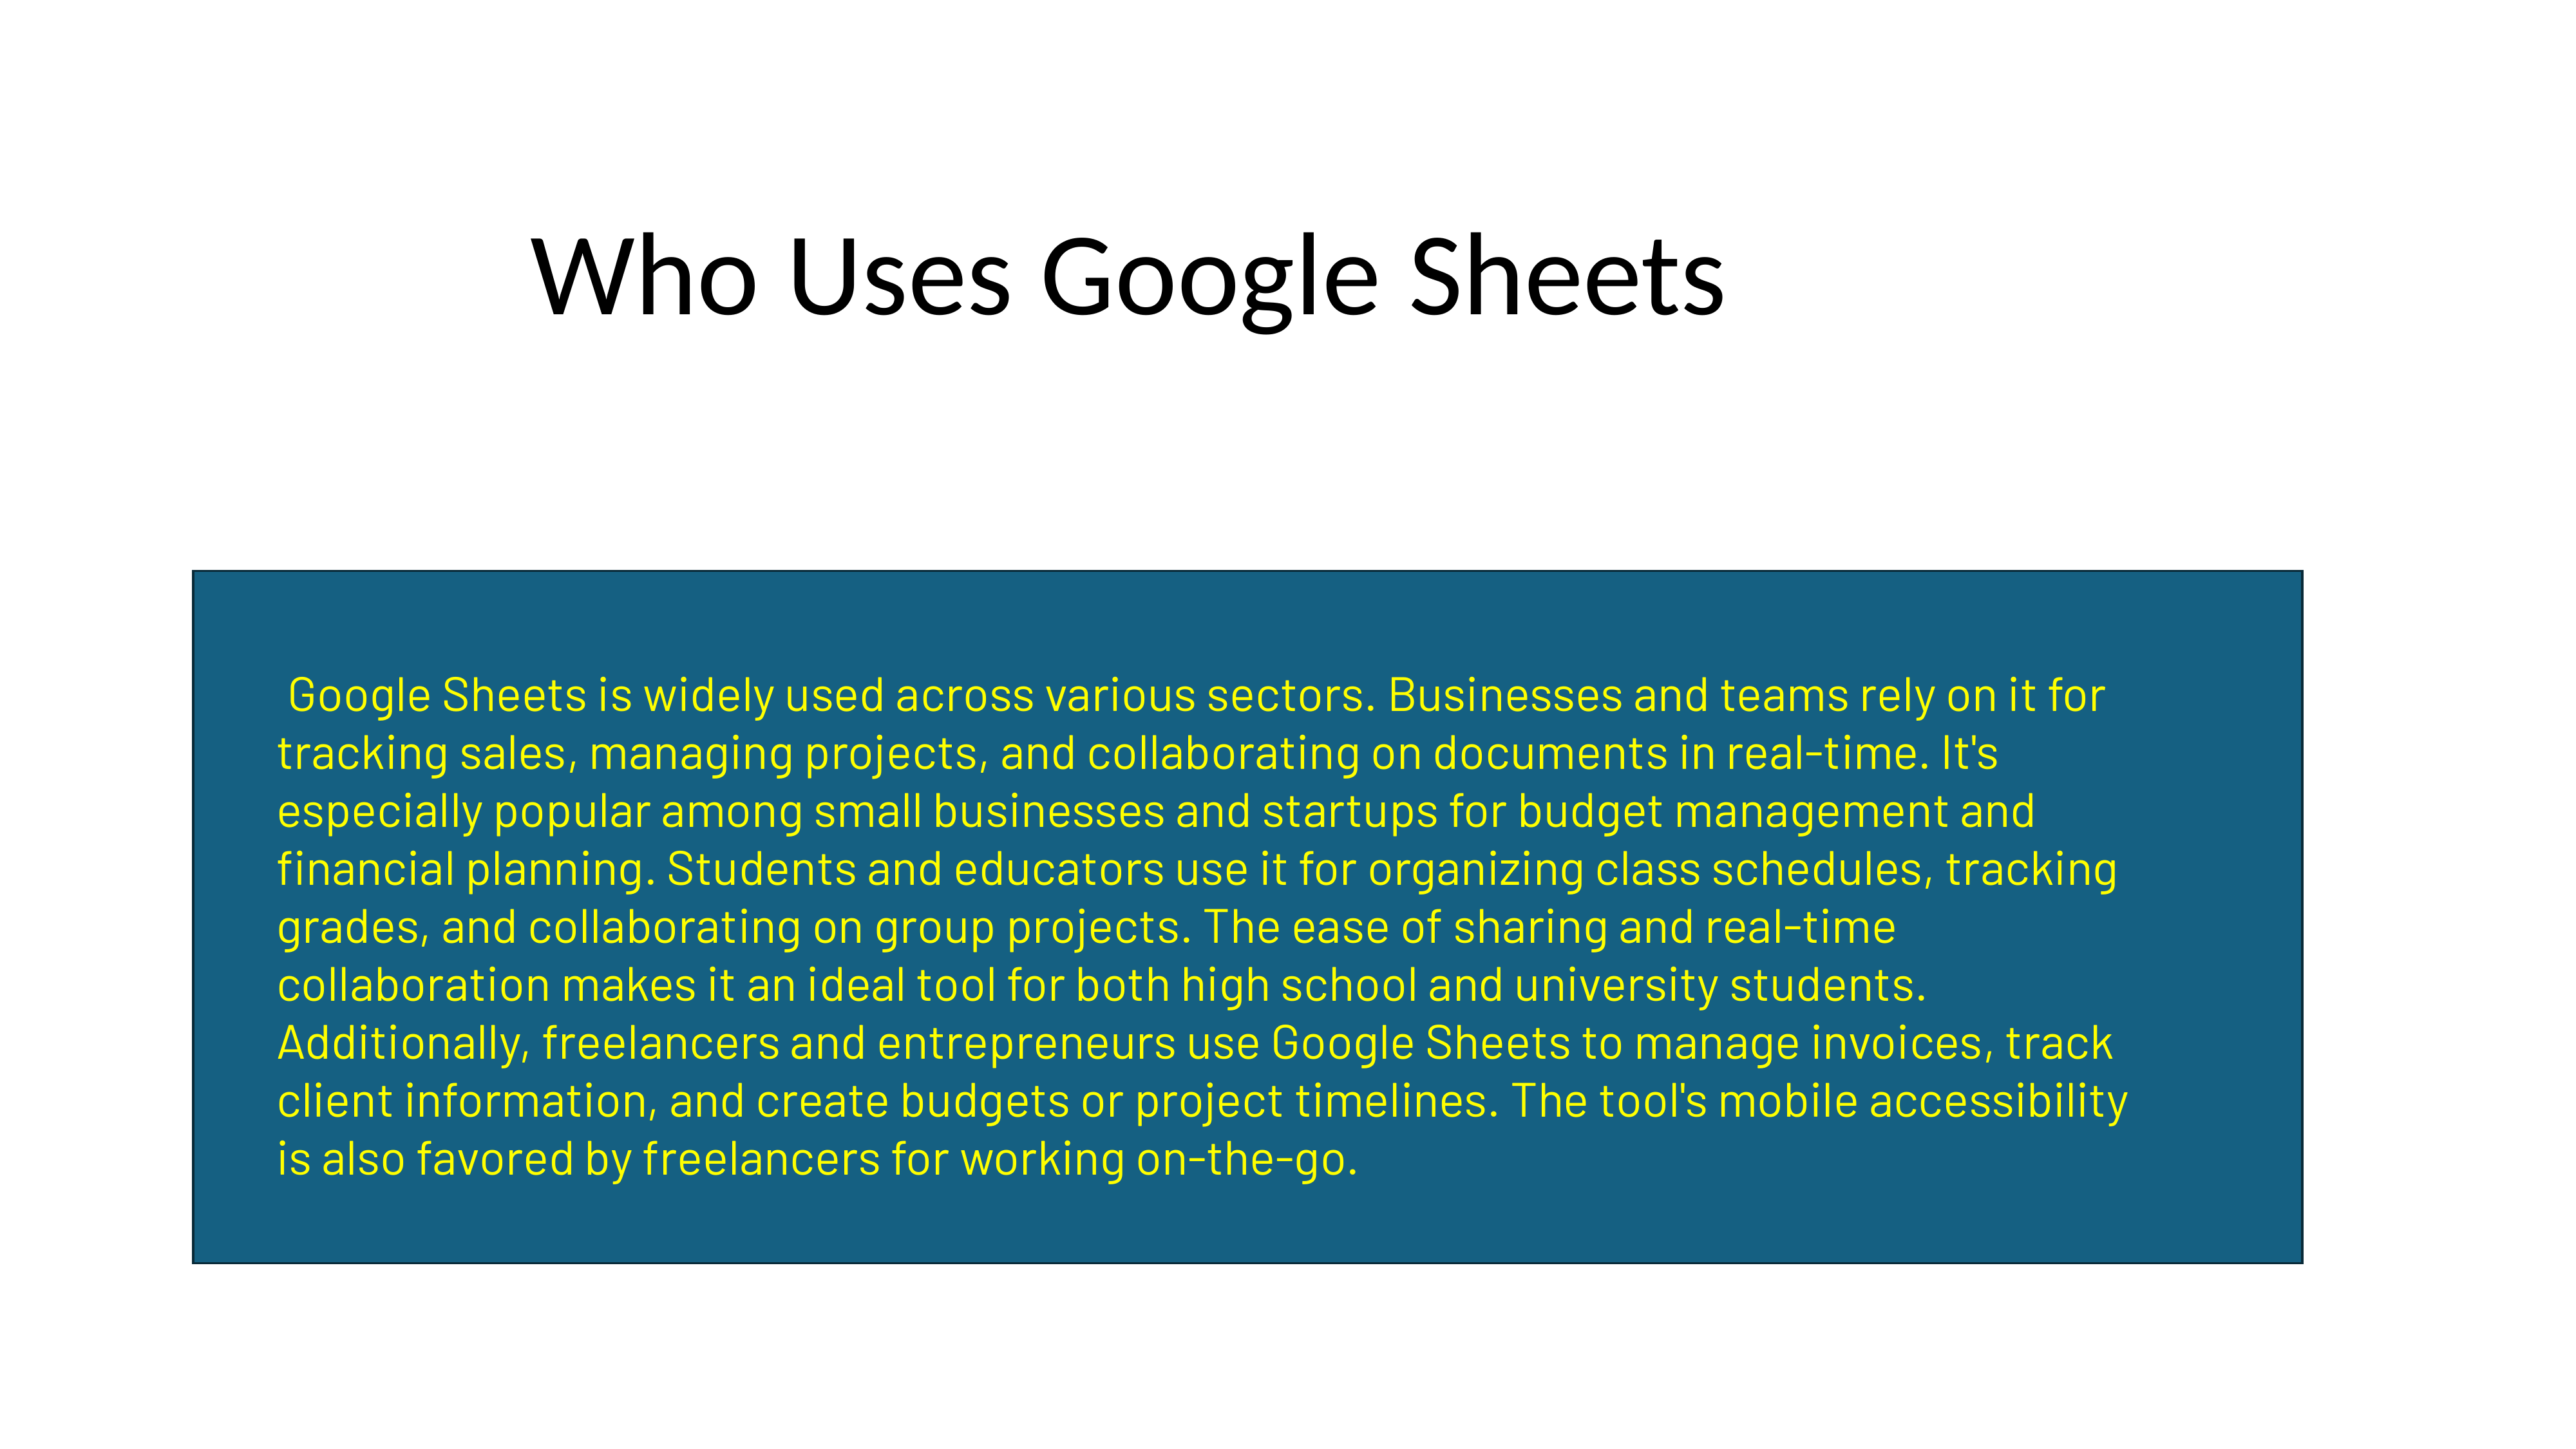

Who Uses Google Sheets

 Google Sheets is widely used across various sectors. Businesses and teams rely on it for tracking sales, managing projects, and collaborating on documents in real-time. It's especially popular among small businesses and startups for budget management and financial planning. Students and educators use it for organizing class schedules, tracking grades, and collaborating on group projects. The ease of sharing and real-time collaboration makes it an ideal tool for both high school and university students. Additionally, freelancers and entrepreneurs use Google Sheets to manage invoices, track client information, and create budgets or project timelines. The tool's mobile accessibility is also favored by freelancers for working on-the-go.